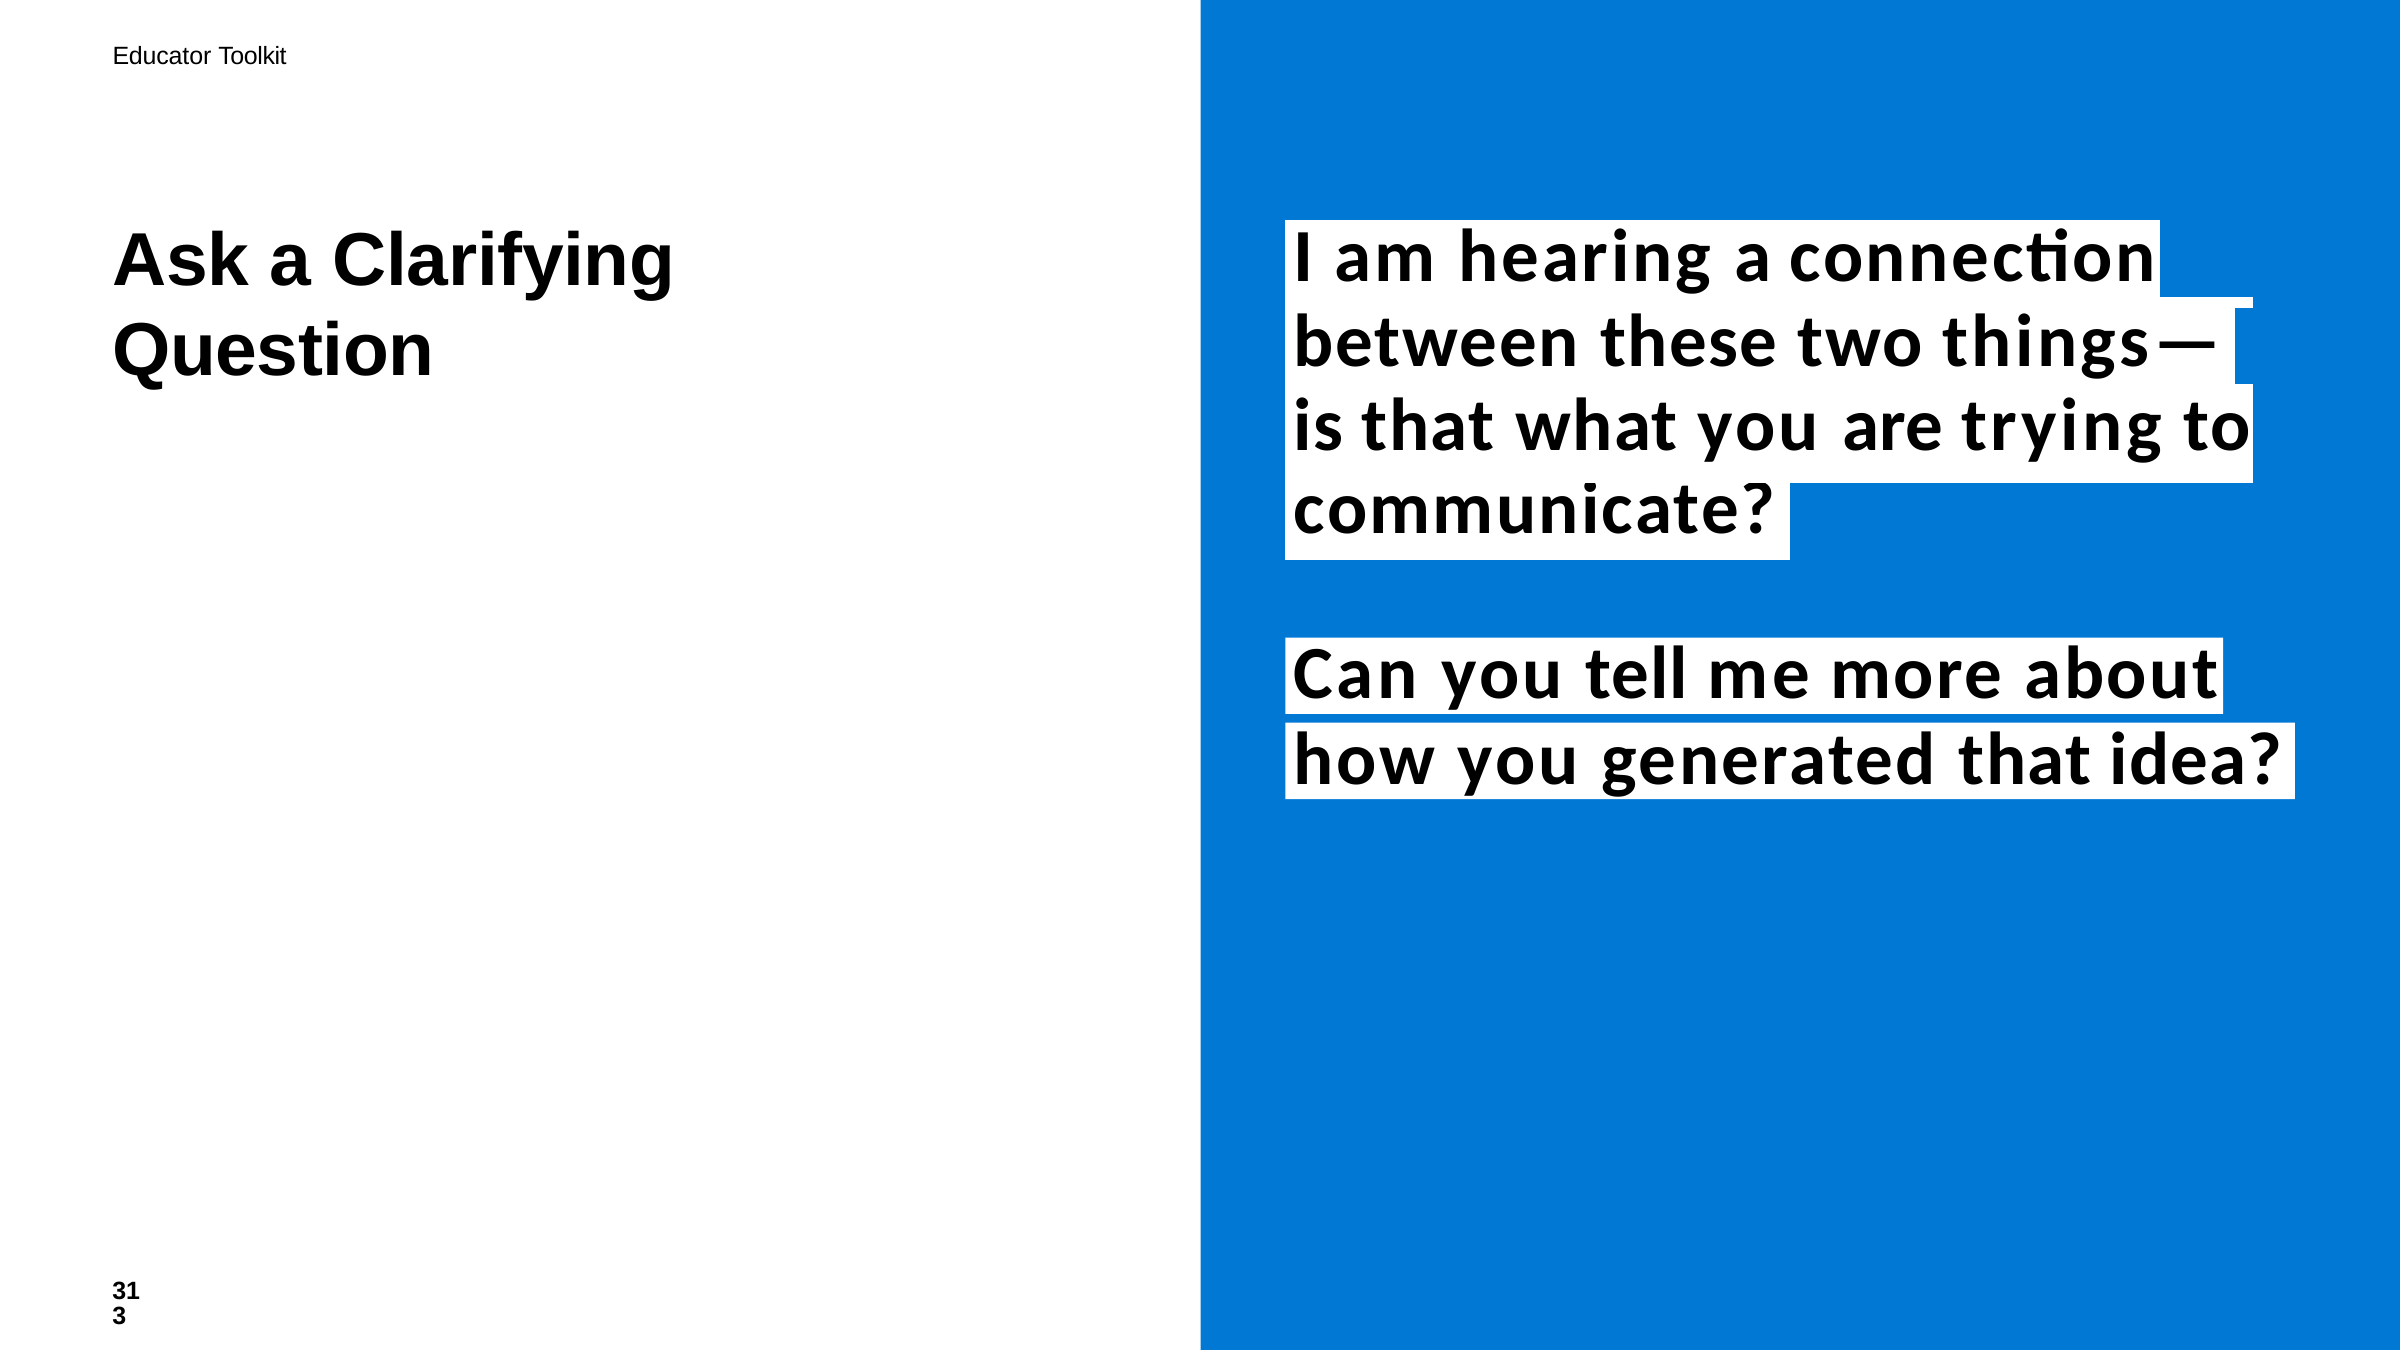

Educator Toolkit
# Ask a Clarifying Question
| I am hearing a connection |  |  |  |
| --- | --- | --- | --- |
| between these two things— |  |  |  |
| is that what you are trying to |  |  |  |
| communicate? |  |  |  |
Can you tell me more about
how you generated that idea?
313